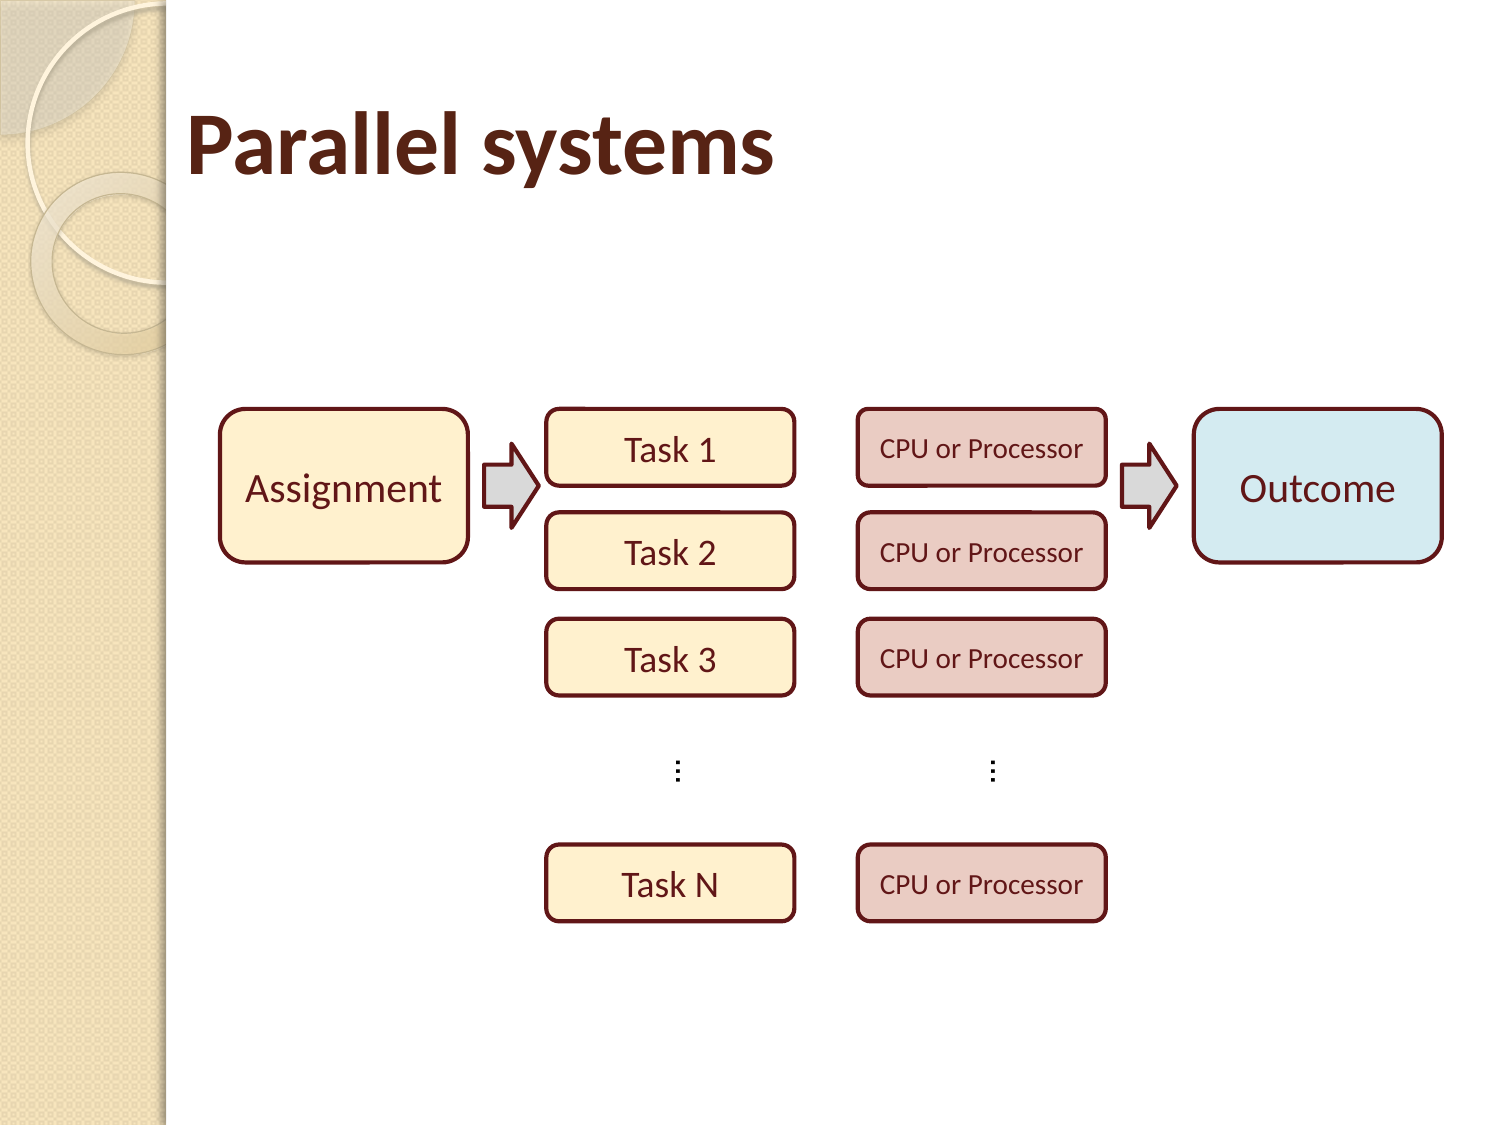

# Parallel systems
Assignment
Task 1
CPU or Processor
Outcome

Task 2
CPU or Processor
Task 3
CPU or Processor
…
…
Task N
CPU or Processor